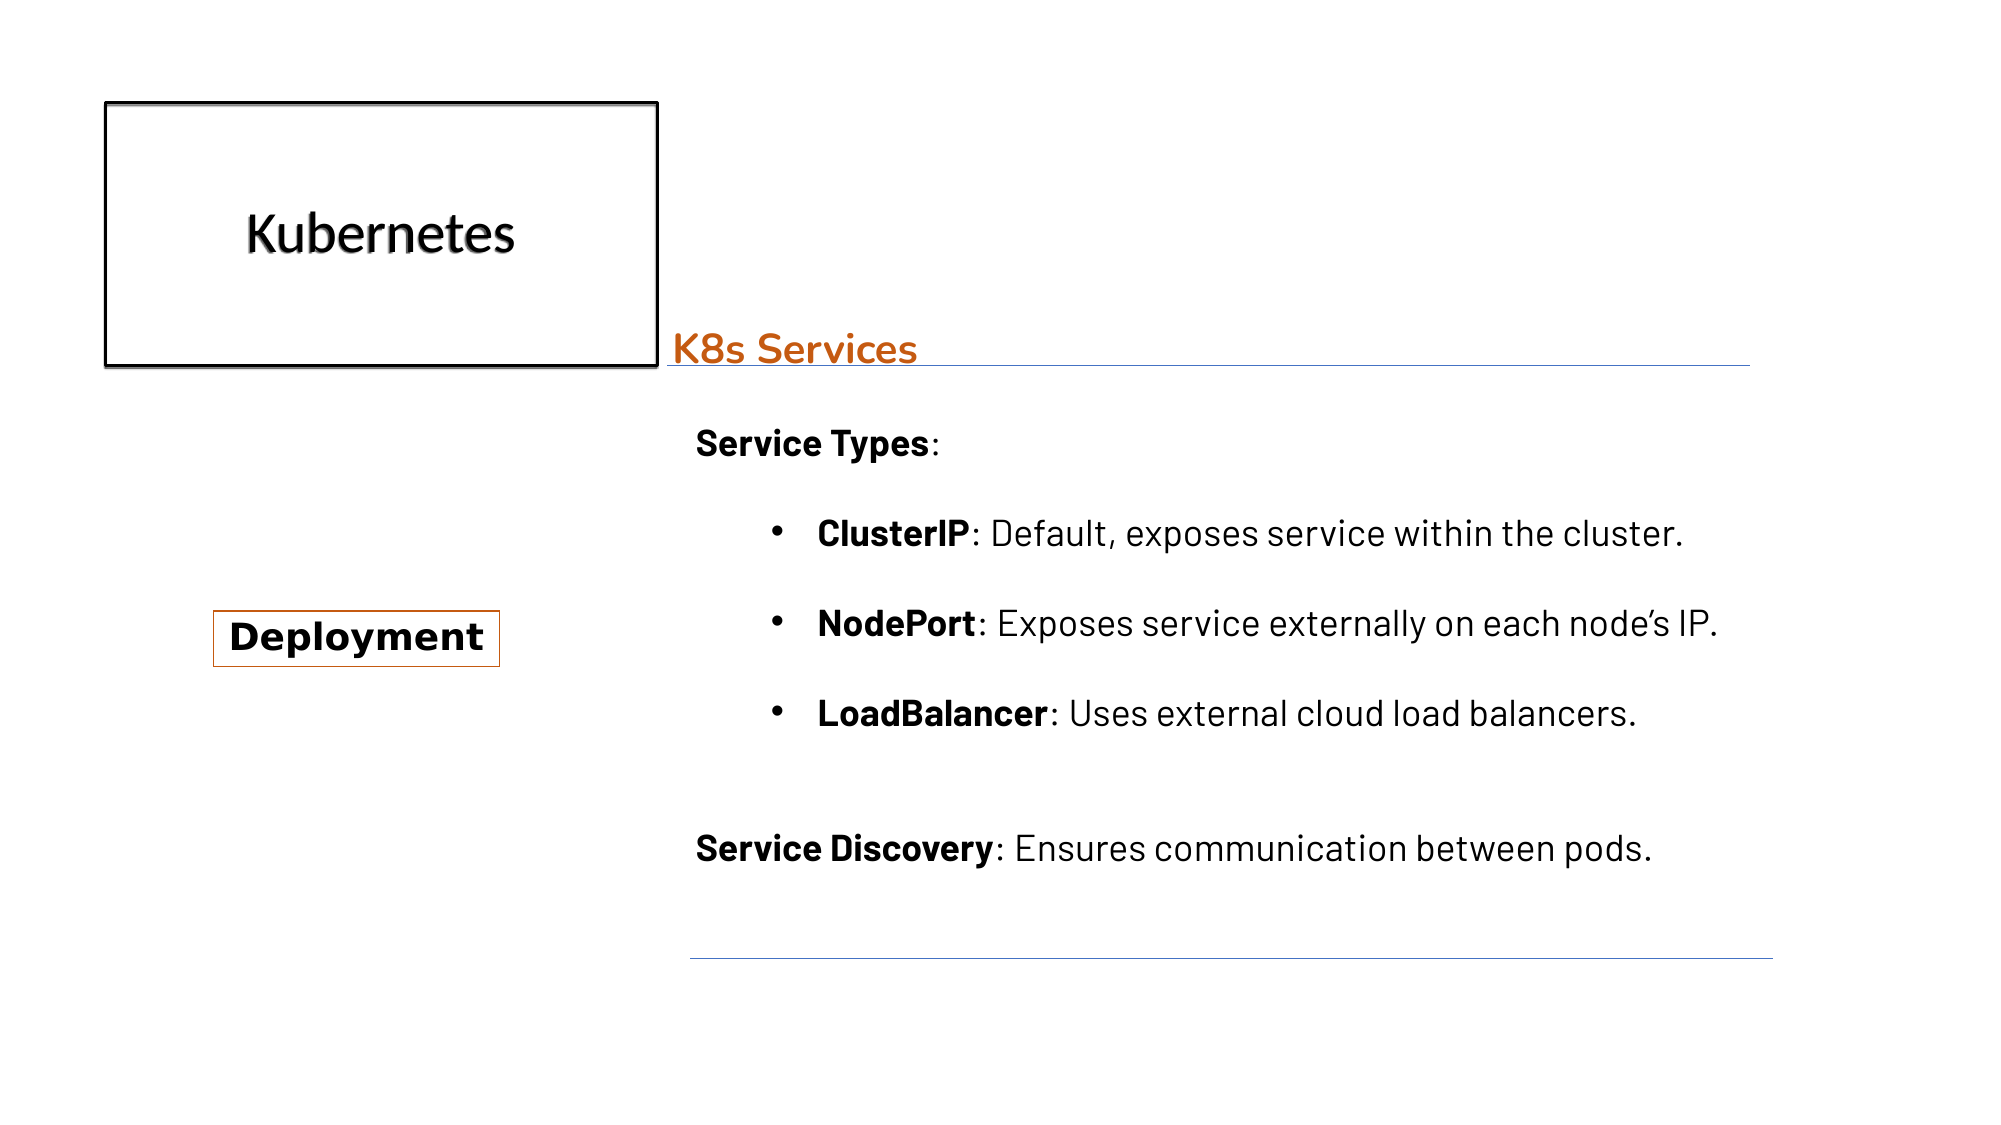

# Kubernetes
K8s Services
Service Types:

ClusterIP: Default, exposes service within the cluster.

NodePort: Exposes service externally on each node’s IP.

LoadBalancer: Uses external cloud load balancers.

Service Discovery: Ensures communication between pods.
Deployment